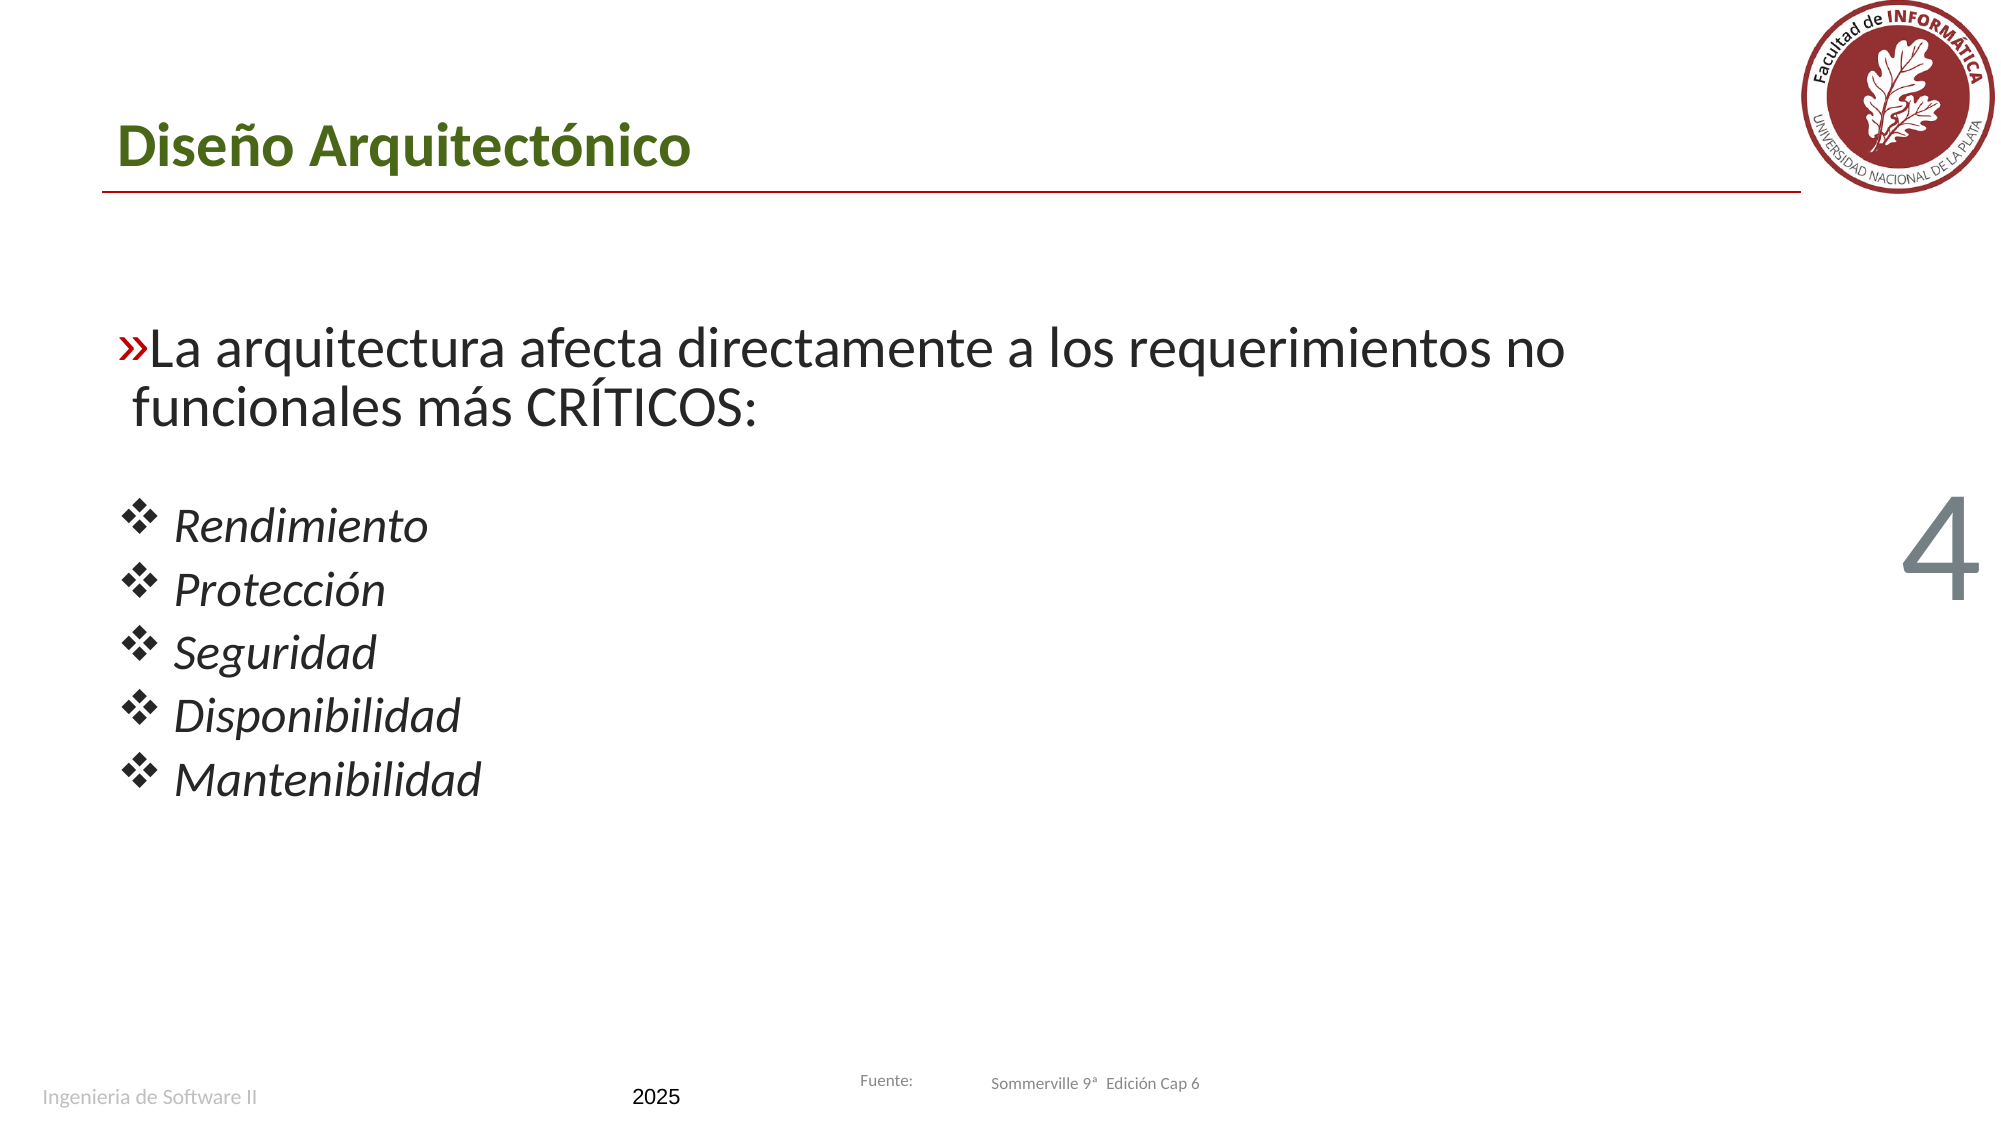

# Diseño Arquitectónico
La arquitectura afecta directamente a los requerimientos no funcionales más CRÍTICOS:

Rendimiento
Protección
Seguridad
Disponibilidad
Mantenibilidad

4
Sommerville 9ª  Edición Cap 6

Ingenieria de Software II